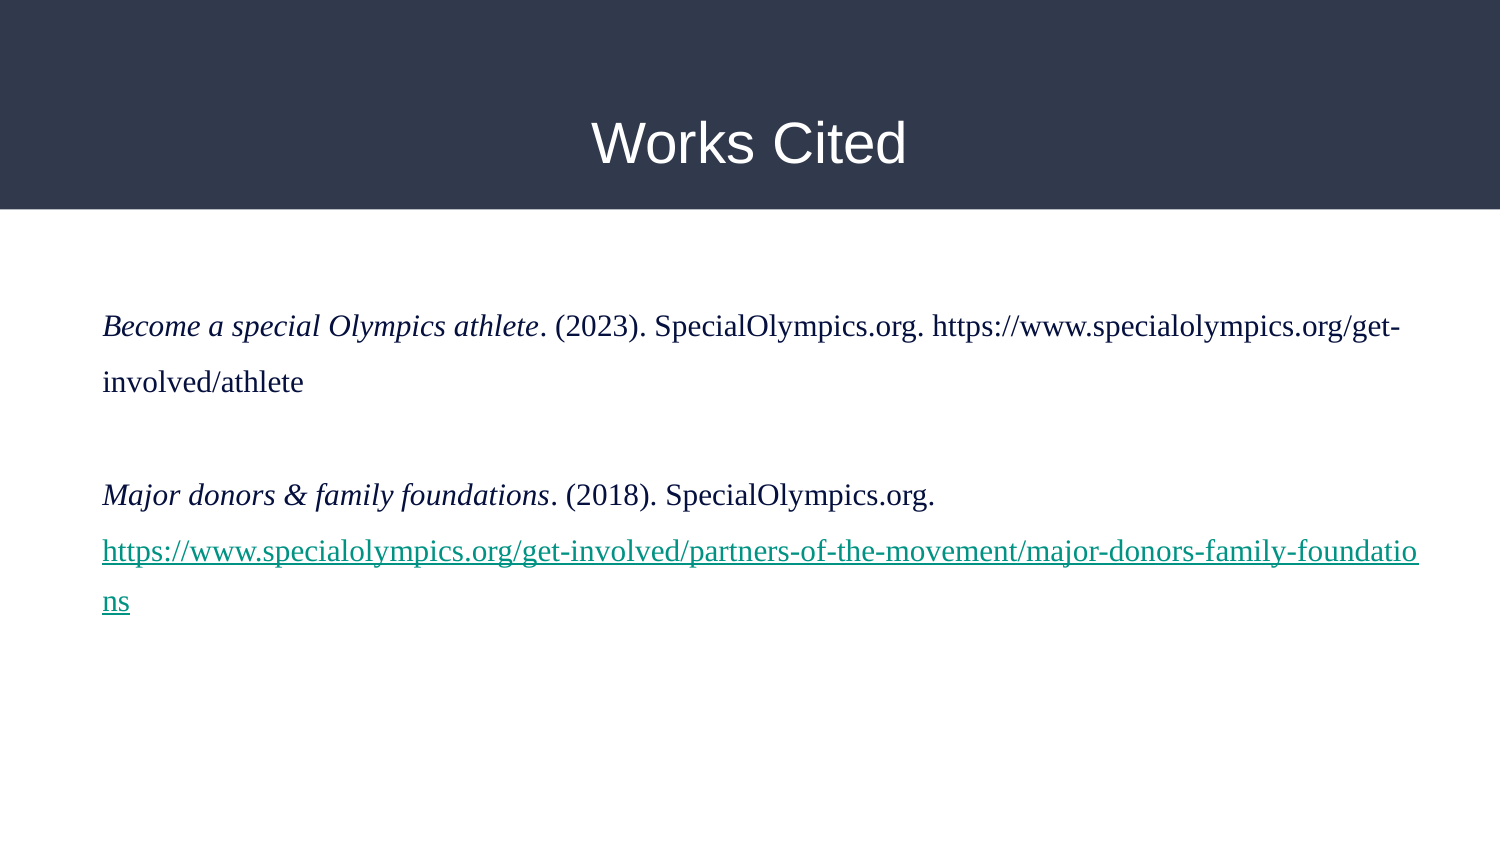

# Works Cited

Become a special Olympics athlete. (2023). SpecialOlympics.org. https://www.specialolympics.org/get-involved/athlete

Major donors & family foundations. (2018). SpecialOlympics.org. https://www.specialolympics.org/get-involved/partners-of-the-movement/major-donors-family-foundations